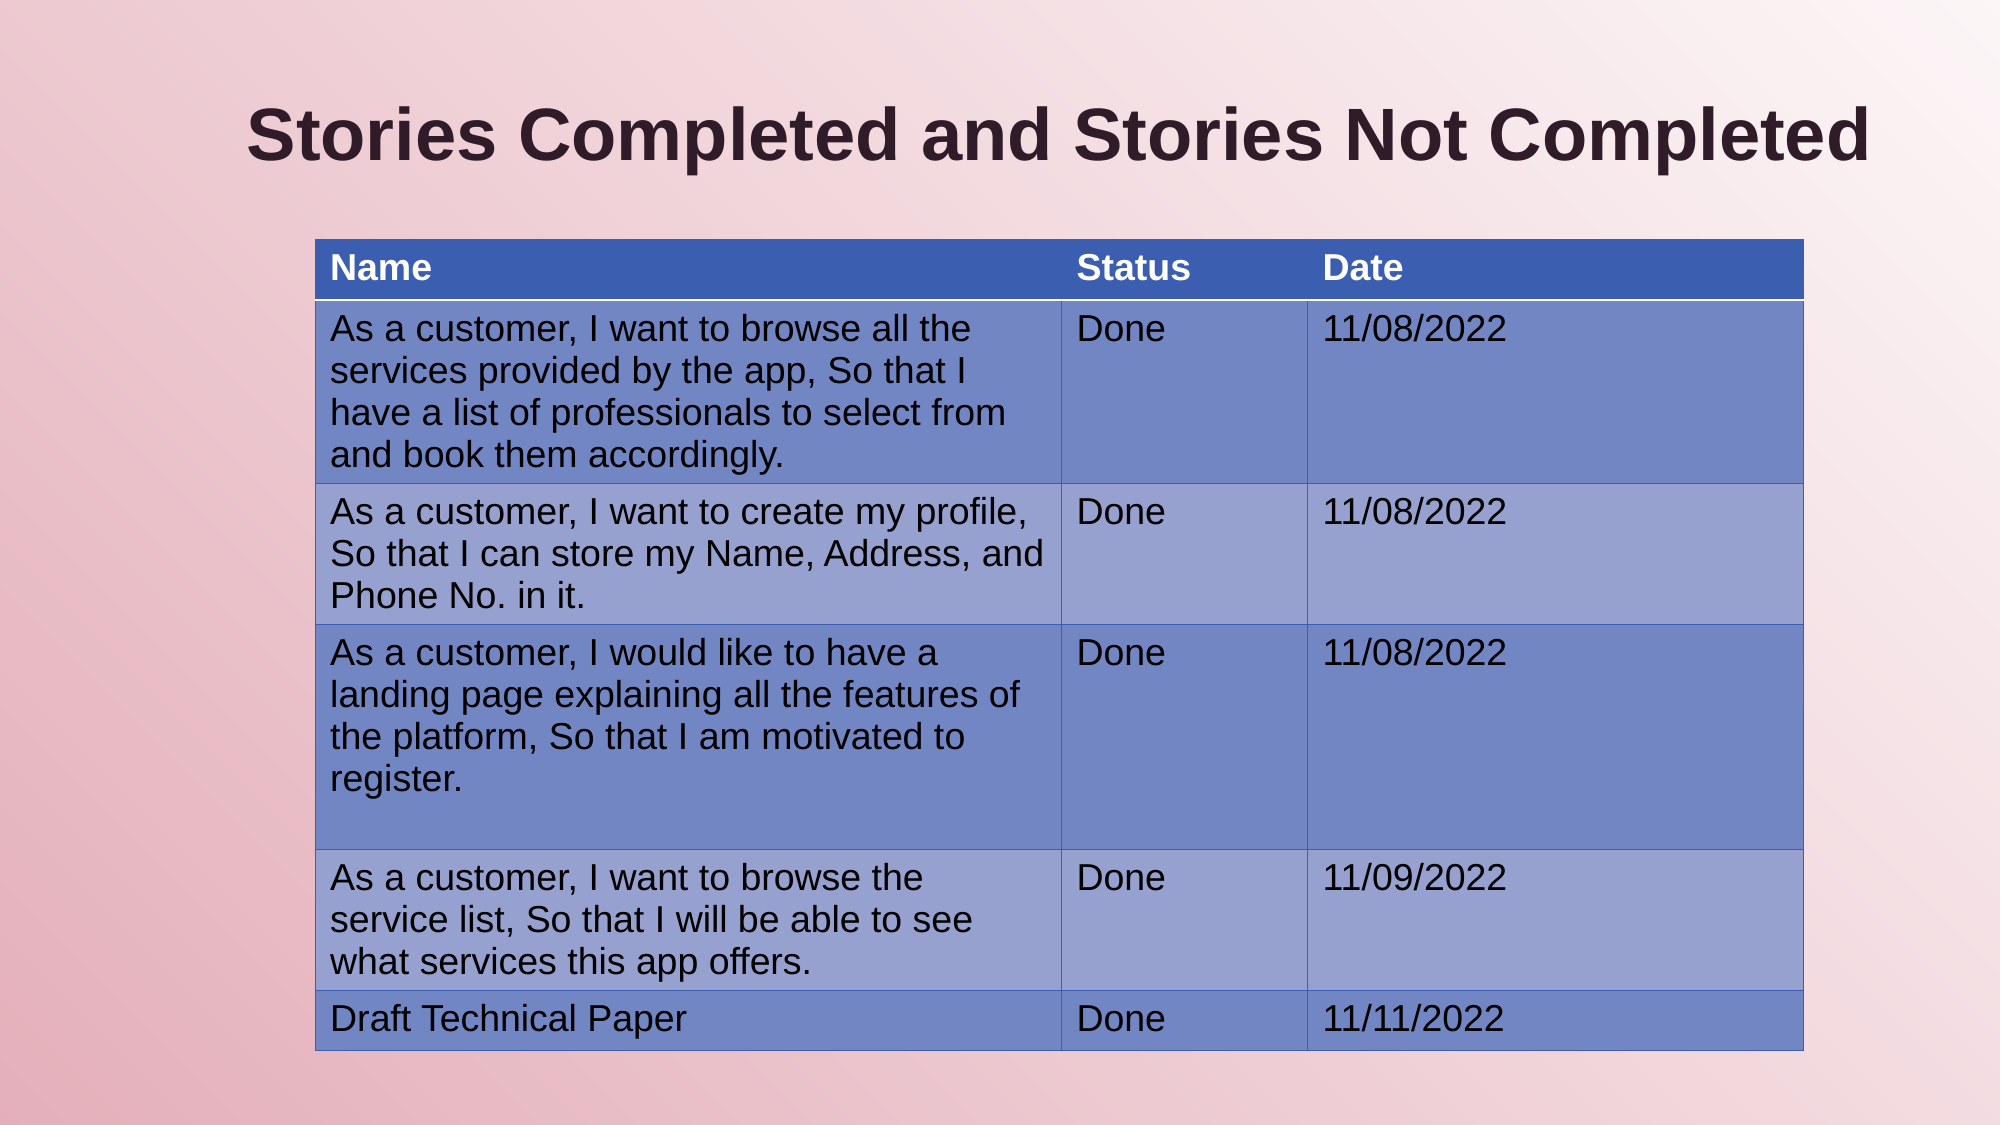

# Stories Completed and Stories Not Completed
| Name | Status | Date |
| --- | --- | --- |
| As a customer, I want to browse all the services provided by the app, So that I have a list of professionals to select from and book them accordingly. | Done | 11/08/2022 |
| As a customer, I want to create my profile, So that I can store my Name, Address, and Phone No. in it. | Done | 11/08/2022 |
| As a customer, I would like to have a landing page explaining all the features of the platform, So that I am motivated to register. | Done | 11/08/2022 |
| As a customer, I want to browse the service list, So that I will be able to see what services this app offers. | Done | 11/09/2022 |
| Draft Technical Paper | Done | 11/11/2022 |